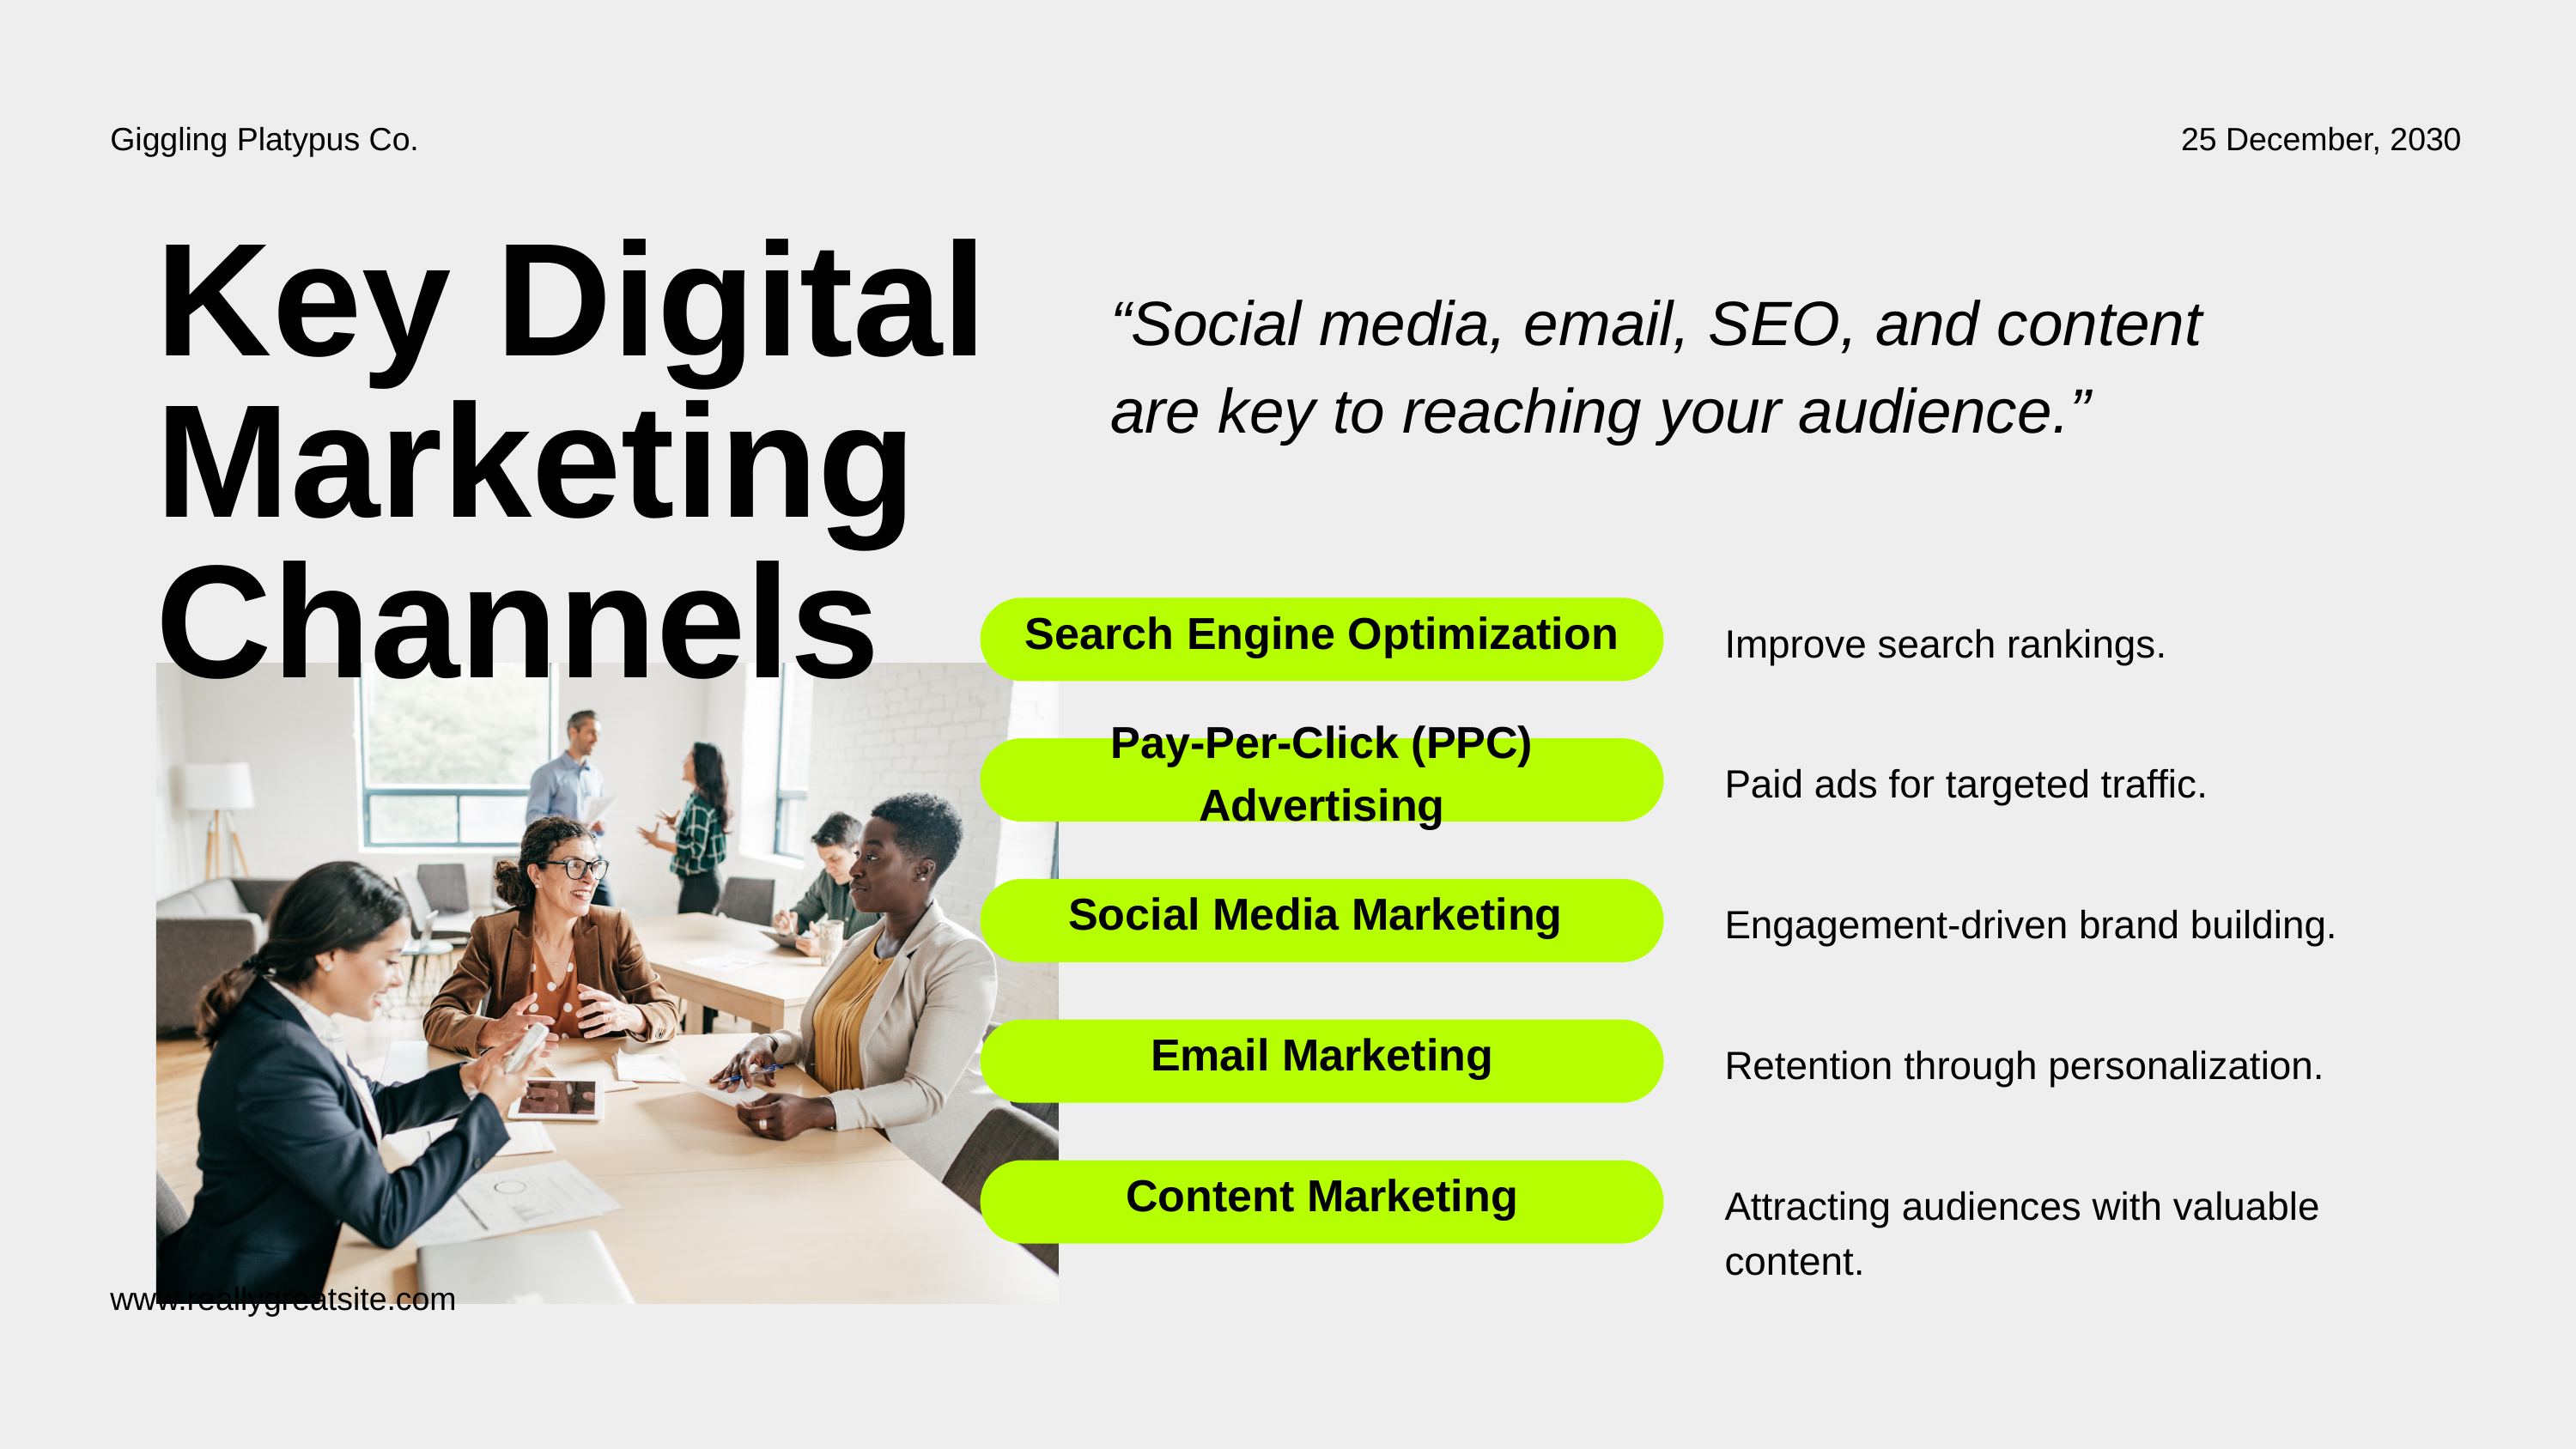

Giggling Platypus Co.
25 December, 2030
Key Digital Marketing Channels
“Social media, email, SEO, and content are key to reaching your audience.”

Search Engine Optimization
Improve search rankings.

Pay-Per-Click (PPC) Advertising
Paid ads for targeted traffic.

Social Media Marketing
Engagement-driven brand building.

Email Marketing
Retention through personalization.

Content Marketing
Attracting audiences with valuable content.
www.reallygreatsite.com